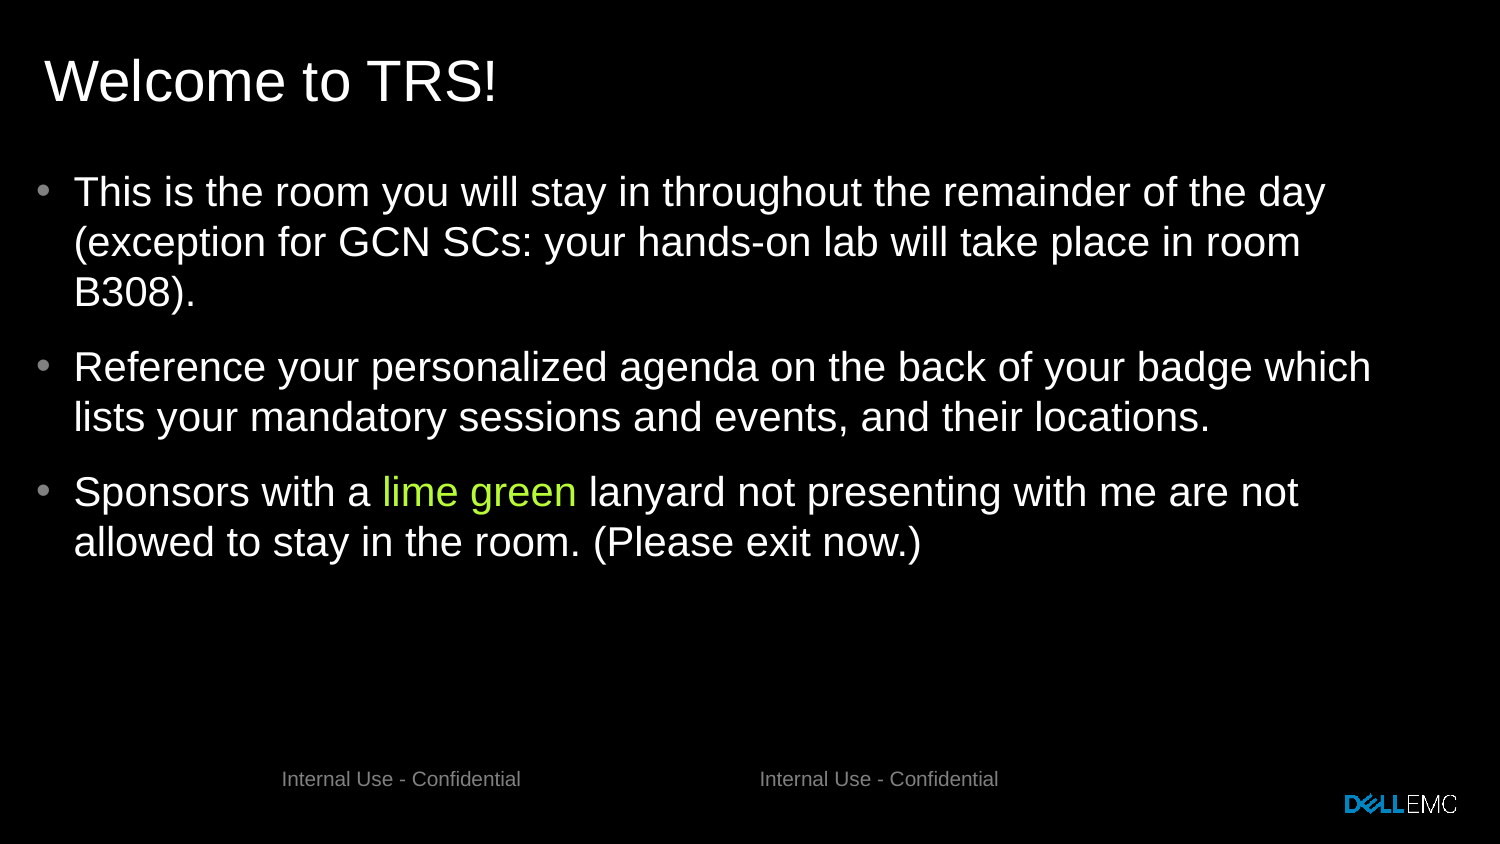

# Welcome to TRS!
This is the room you will stay in throughout the remainder of the day (exception for GCN SCs: your hands-on lab will take place in room B308).
Reference your personalized agenda on the back of your badge which lists your mandatory sessions and events, and their locations.
Sponsors with a lime green lanyard not presenting with me are not allowed to stay in the room. (Please exit now.)

                                              Internal Use - Confidential